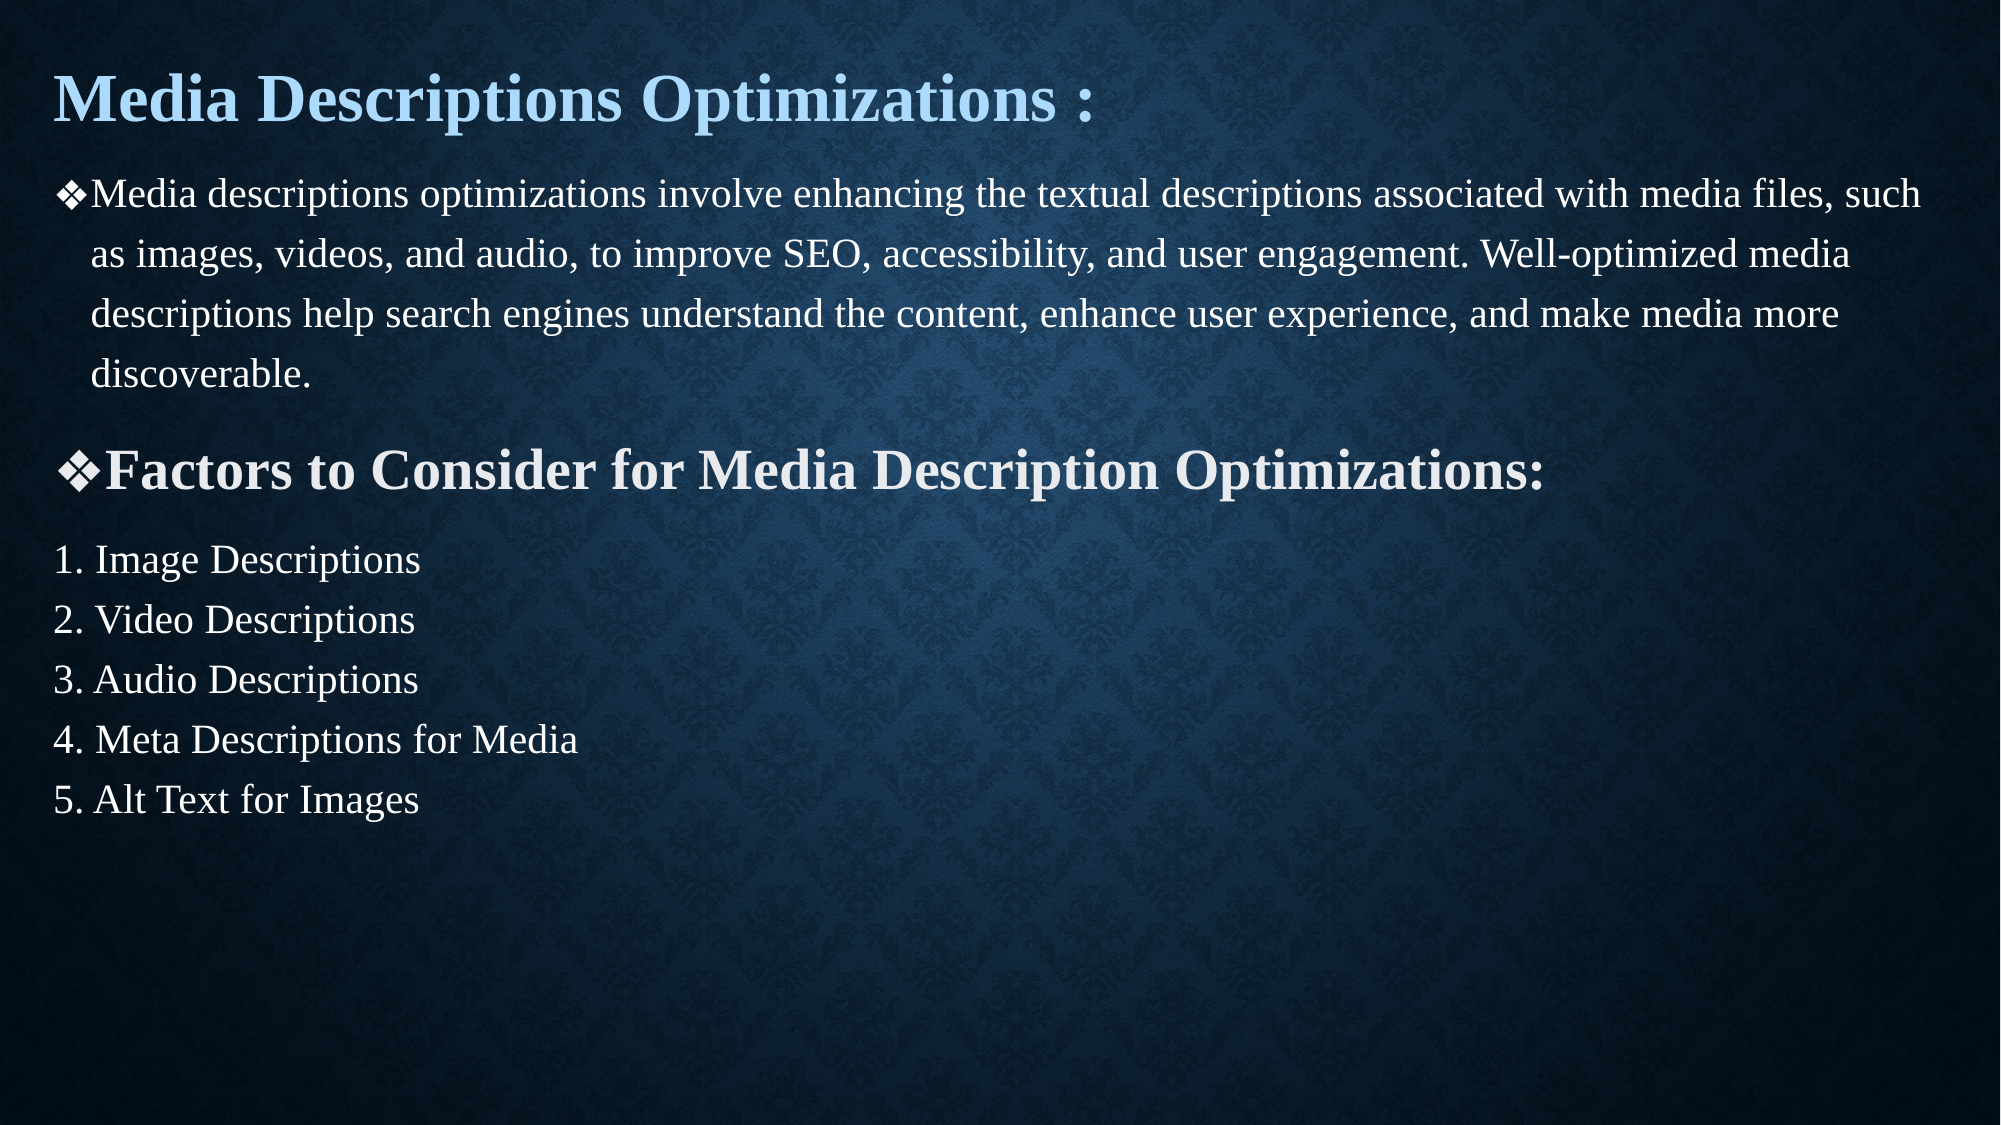

# .
Media Descriptions Optimizations :
Media descriptions optimizations involve enhancing the textual descriptions associated with media files, such as images, videos, and audio, to improve SEO, accessibility, and user engagement. Well-optimized media descriptions help search engines understand the content, enhance user experience, and make media more discoverable.
Factors to Consider for Media Description Optimizations:
1. Image Descriptions
2. Video Descriptions
3. Audio Descriptions
4. Meta Descriptions for Media
5. Alt Text for Images